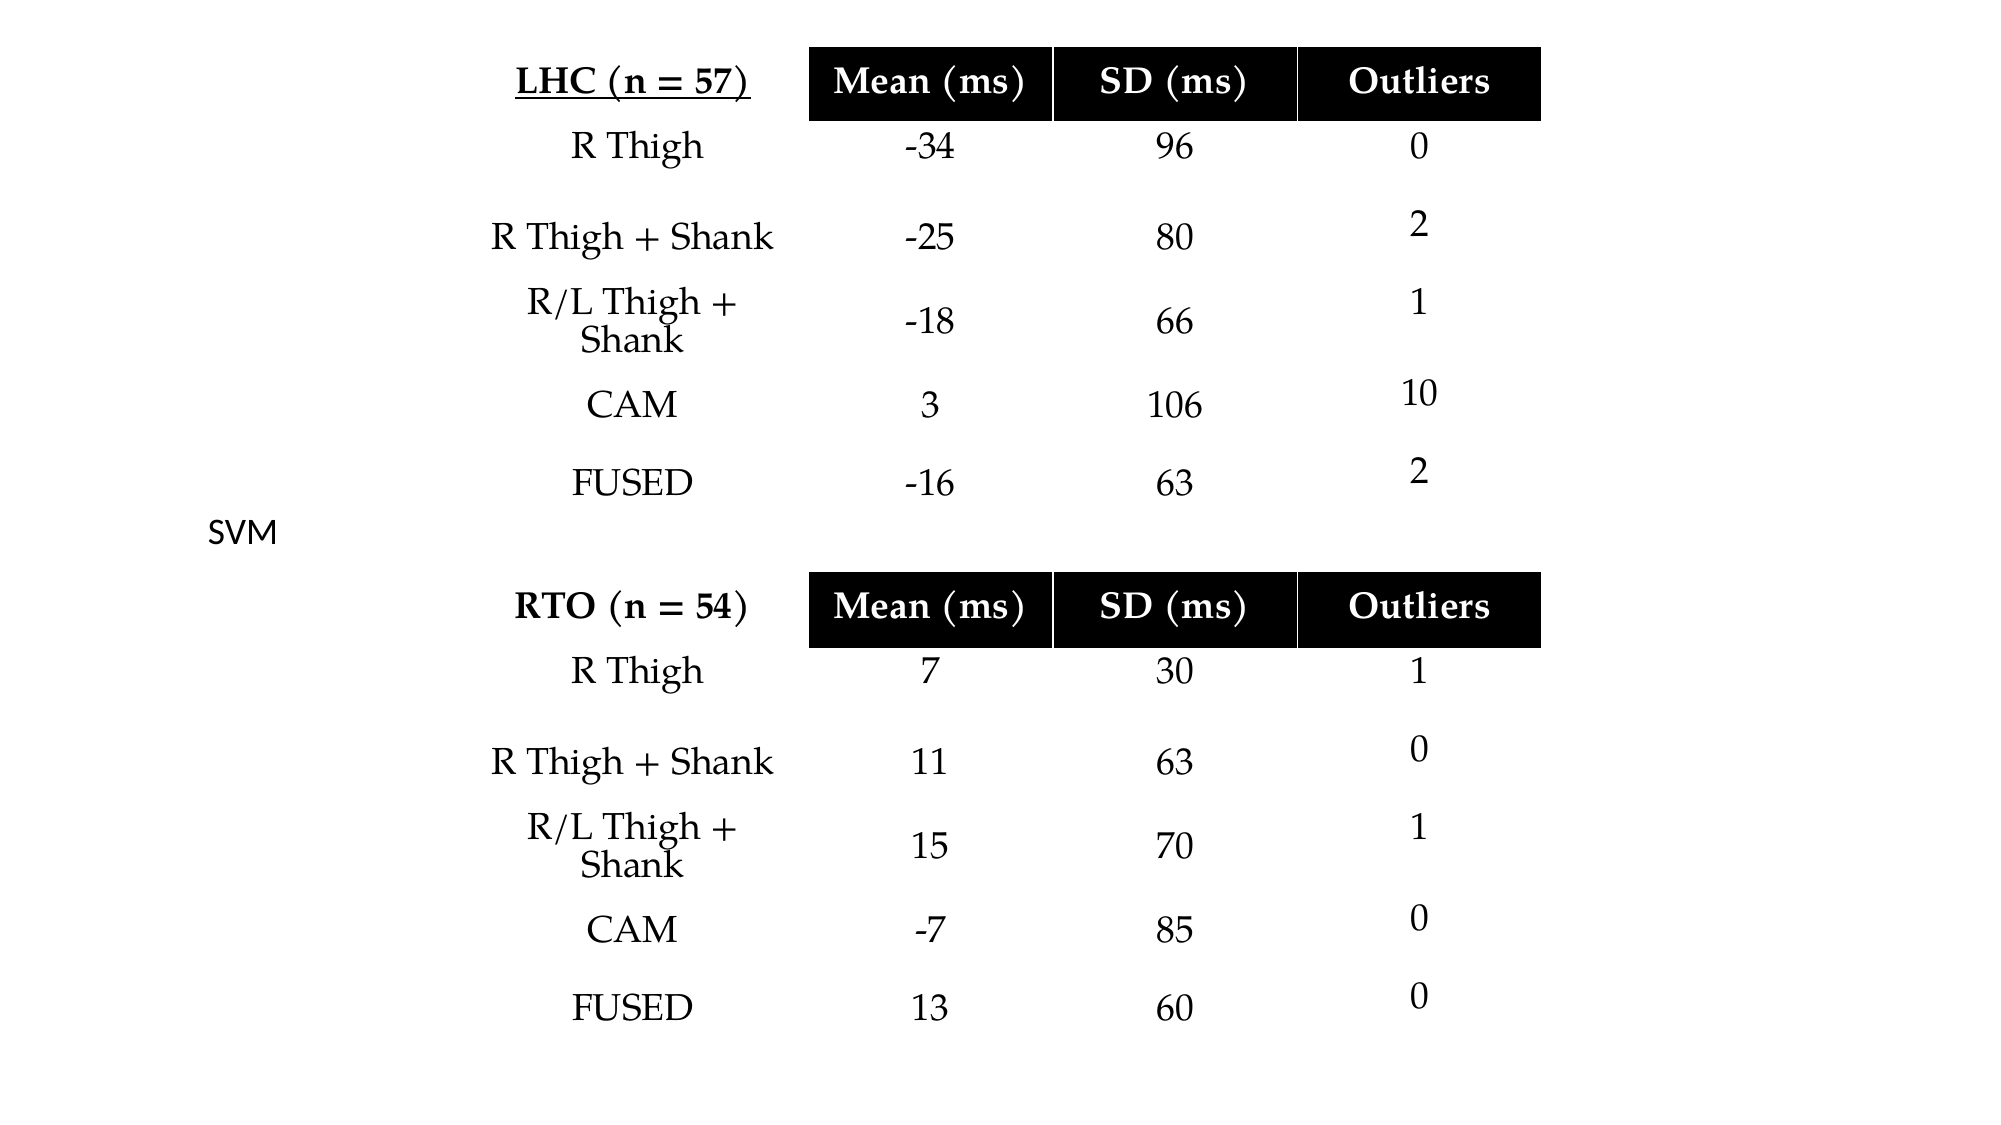

| LHC (n = 57) | Mean (ms) | SD (ms) | Outliers |
| --- | --- | --- | --- |
| R Thigh | -34 | 96 | 0 |
| R Thigh + Shank | -25 | 80 | 2 |
| R/L Thigh + Shank | -18 | 66 | 1 |
| CAM | 3 | 106 | 10 |
| FUSED | -16 | 63 | 2 |
|  |  |  |  |
| RTO (n = 54) | Mean (ms) | SD (ms) | Outliers |
| R Thigh | 7 | 30 | 1 |
| R Thigh + Shank | 11 | 63 | 0 |
| R/L Thigh + Shank | 15 | 70 | 1 |
| CAM | -7 | 85 | 0 |
| FUSED | 13 | 60 | 0 |
SVM